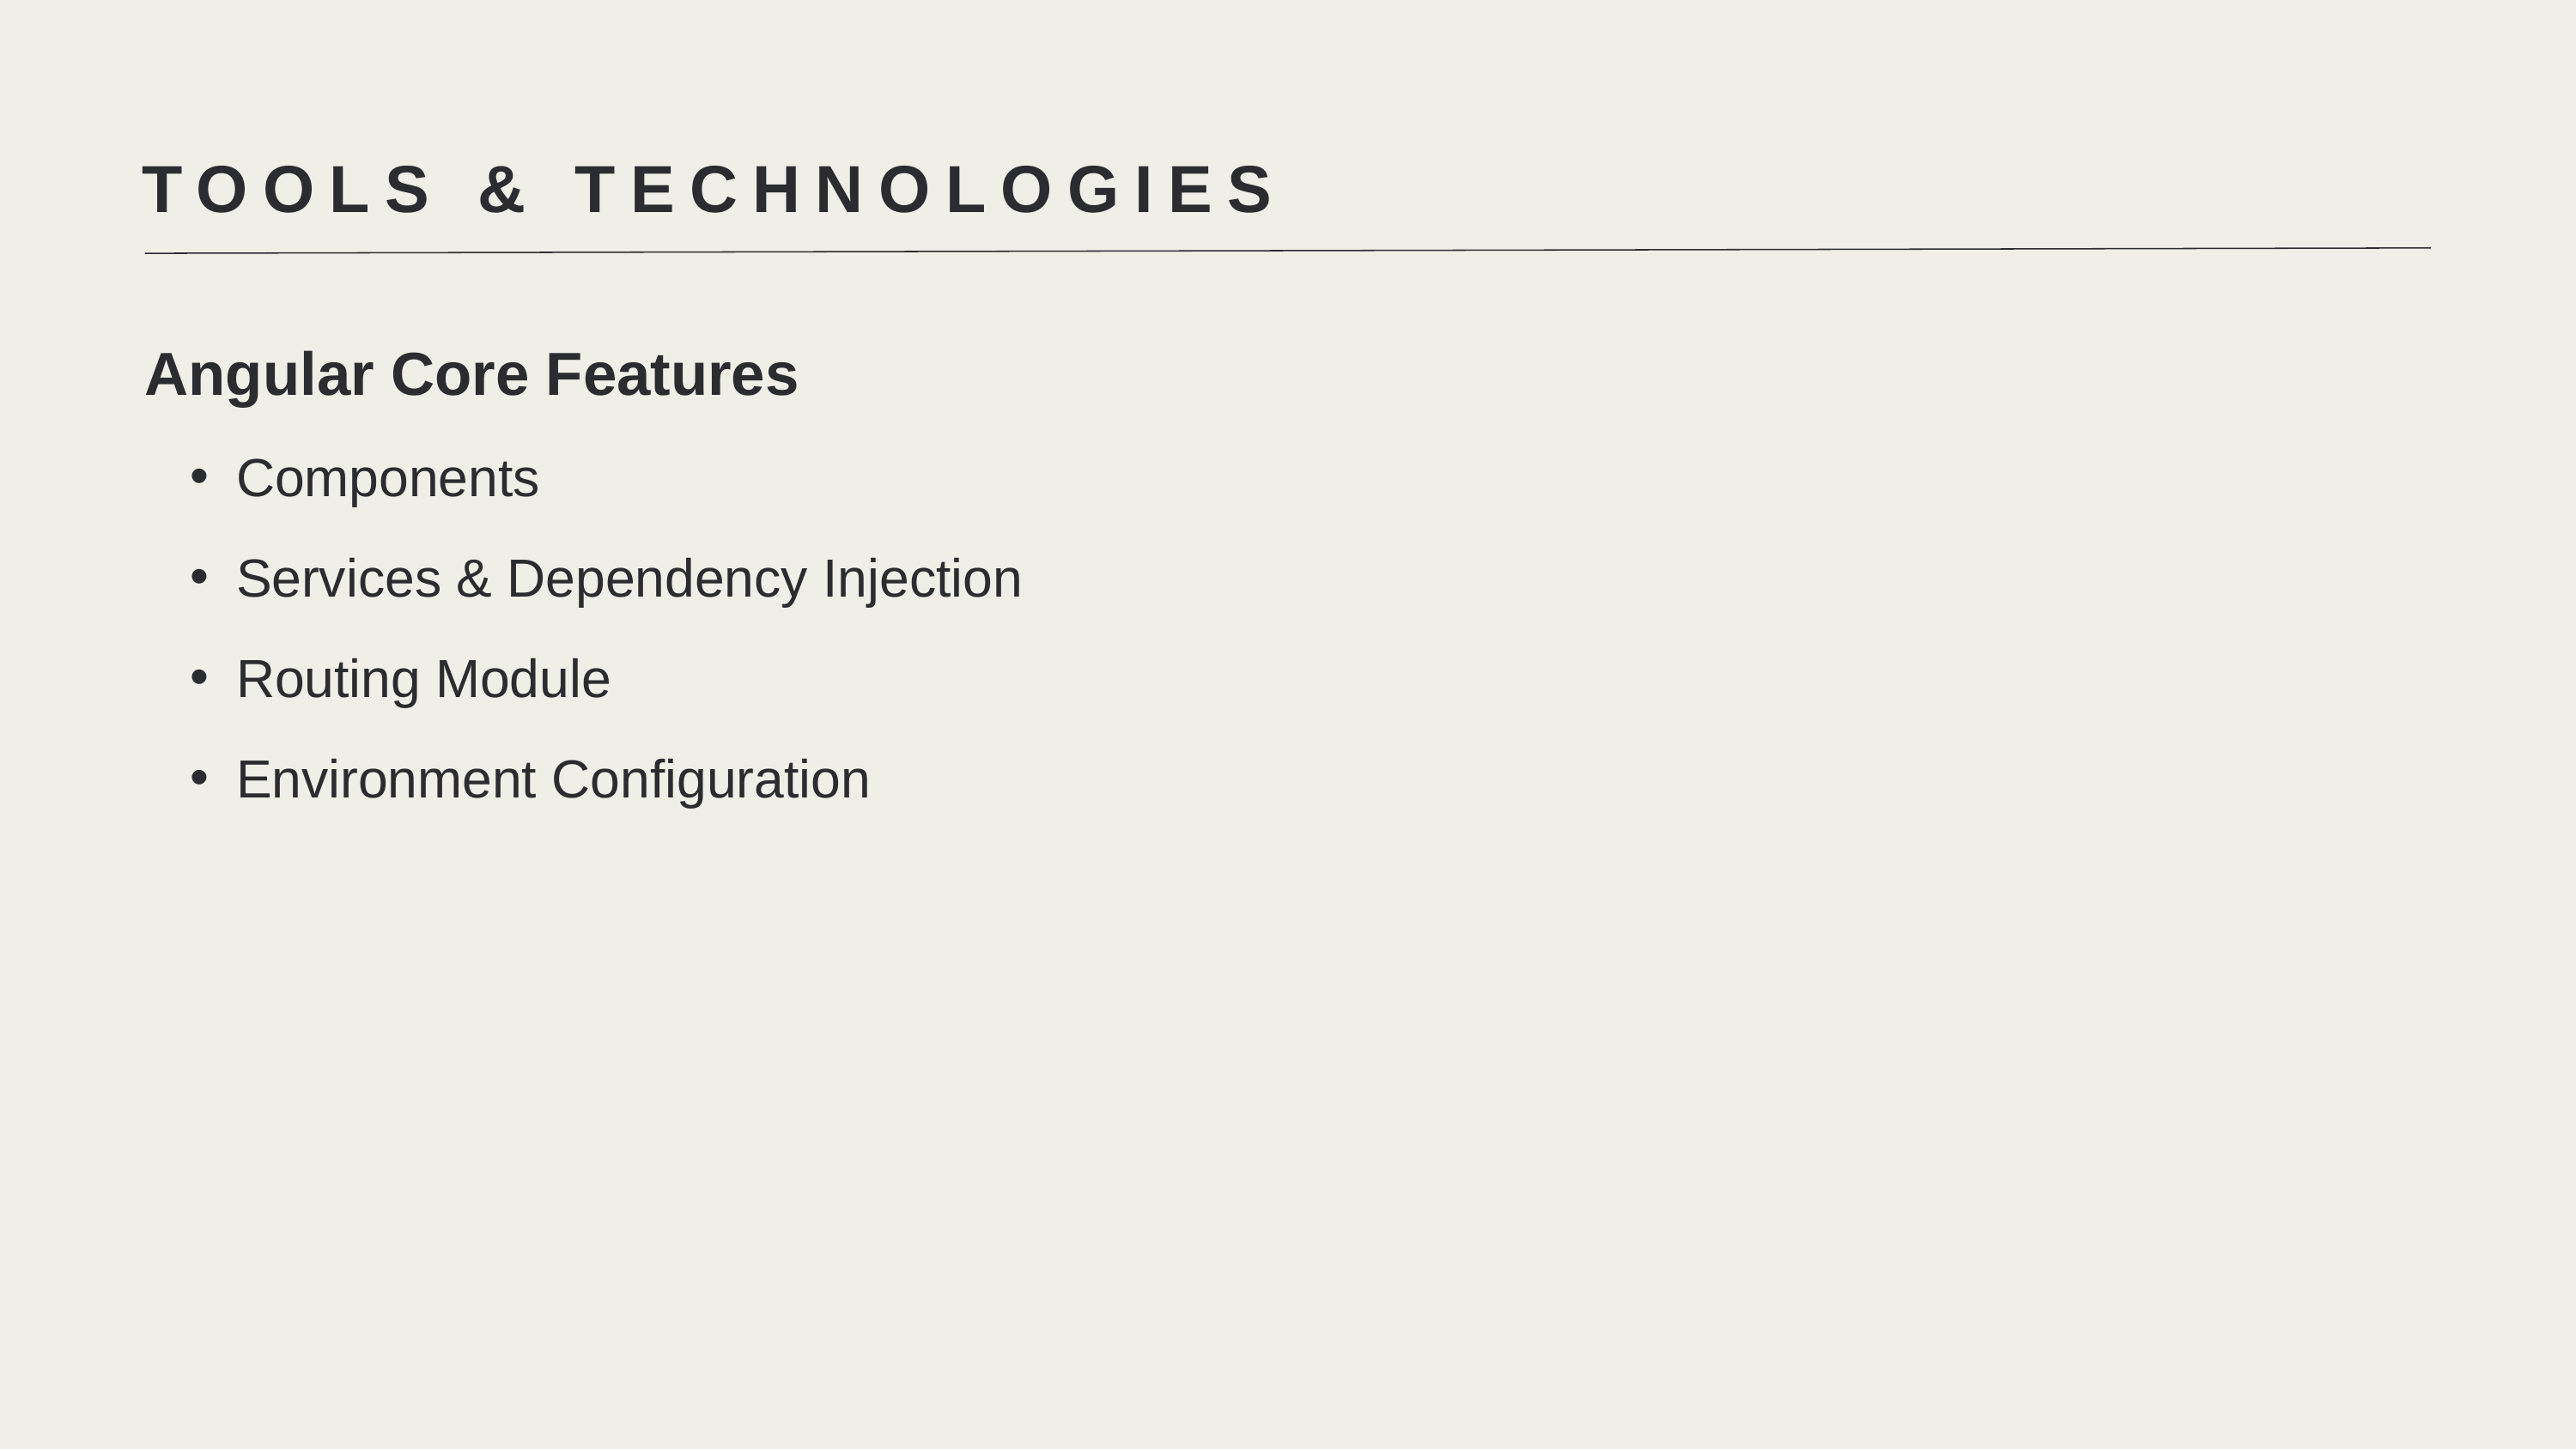

TOOLS & TECHNOLOGIES

Angular Core Features
Components
Services & Dependency Injection
Routing Module
Environment Configuration